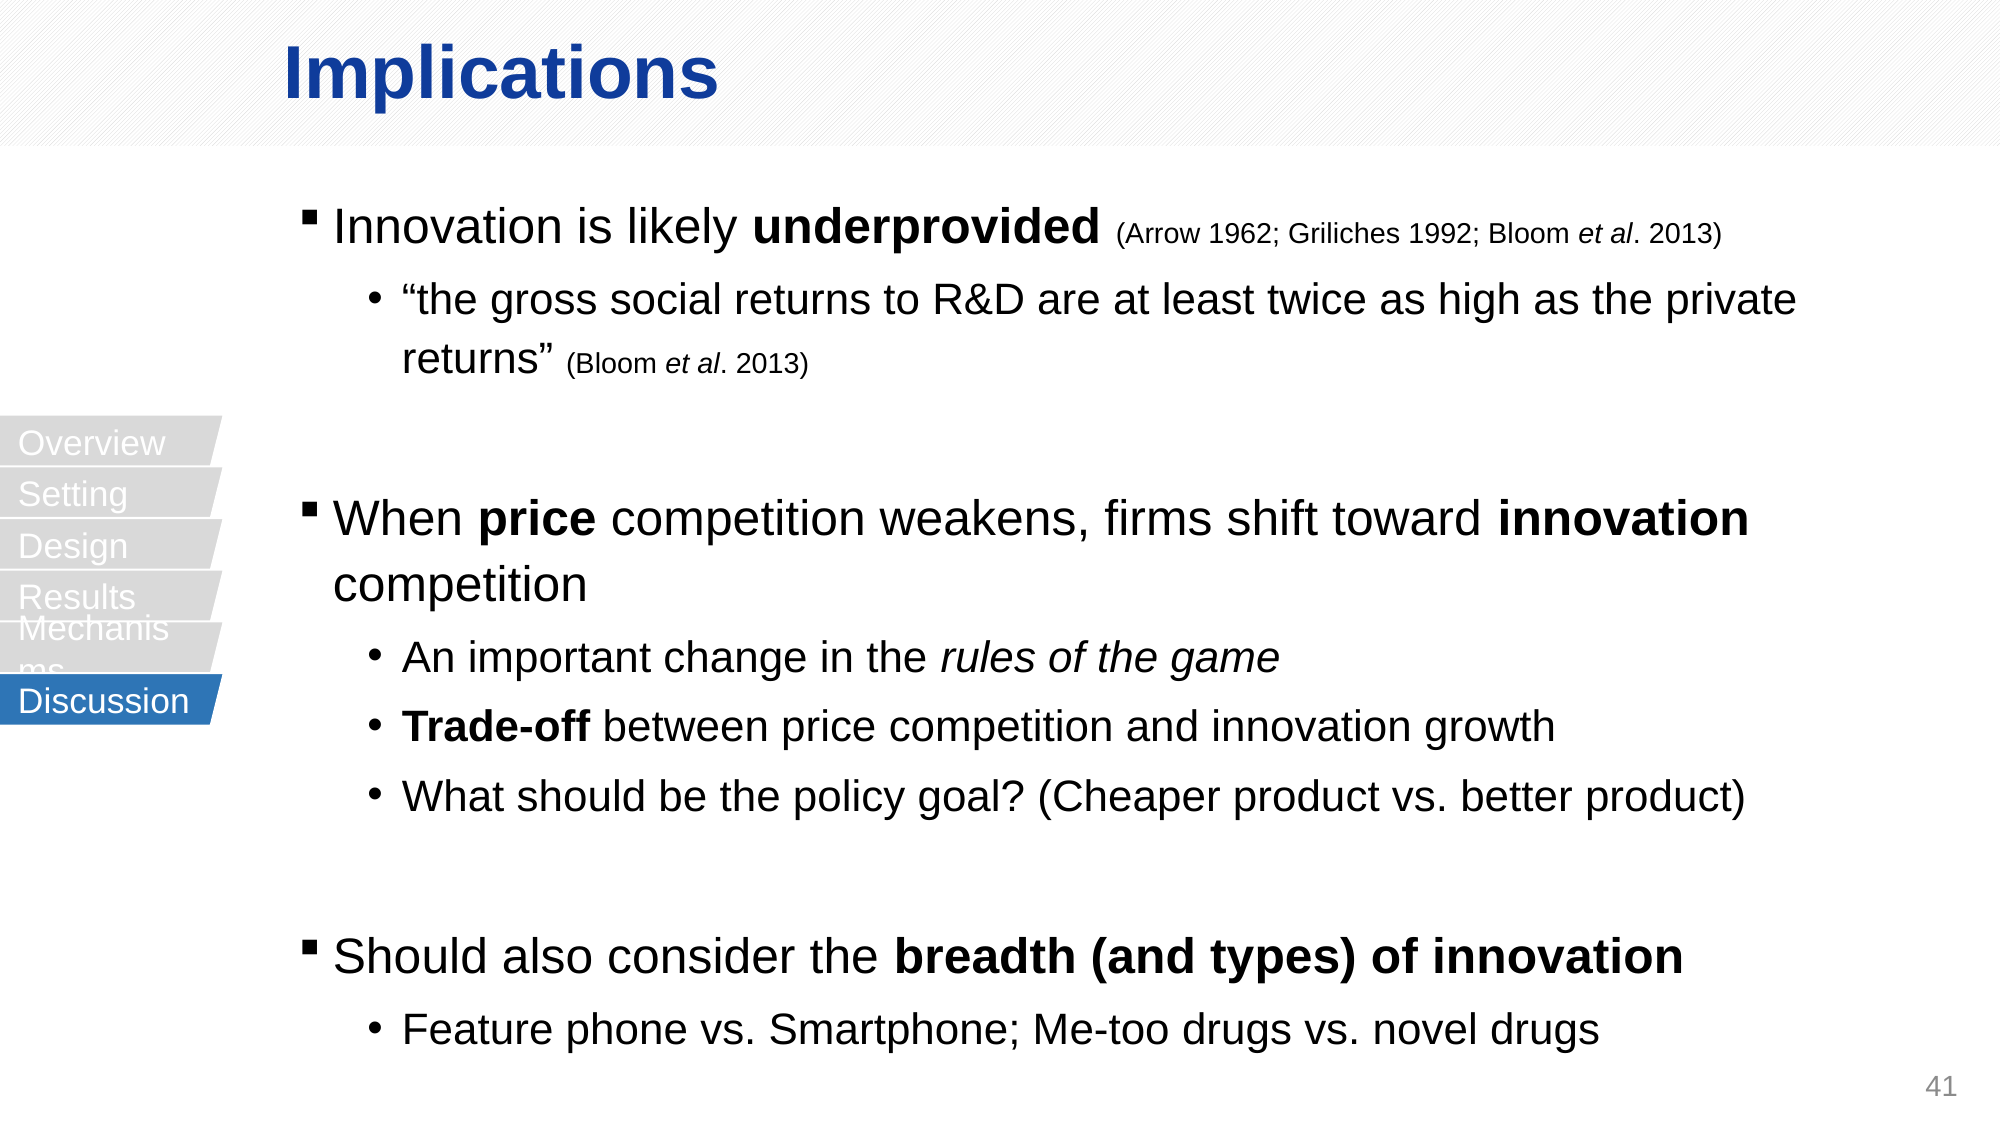

# Implications
Innovation is likely underprovided (Arrow 1962; Griliches 1992; Bloom et al. 2013)
“the gross social returns to R&D are at least twice as high as the private returns” (Bloom et al. 2013)

When price competition weakens, firms shift toward innovation competition
An important change in the rules of the game
Trade-off between price competition and innovation growth
What should be the policy goal? (Cheaper product vs. better product)

Should also consider the breadth (and types) of innovation
Feature phone vs. Smartphone; Me-too drugs vs. novel drugs

Overview
Setting
Design
Results
Mechanisms
Discussion
41